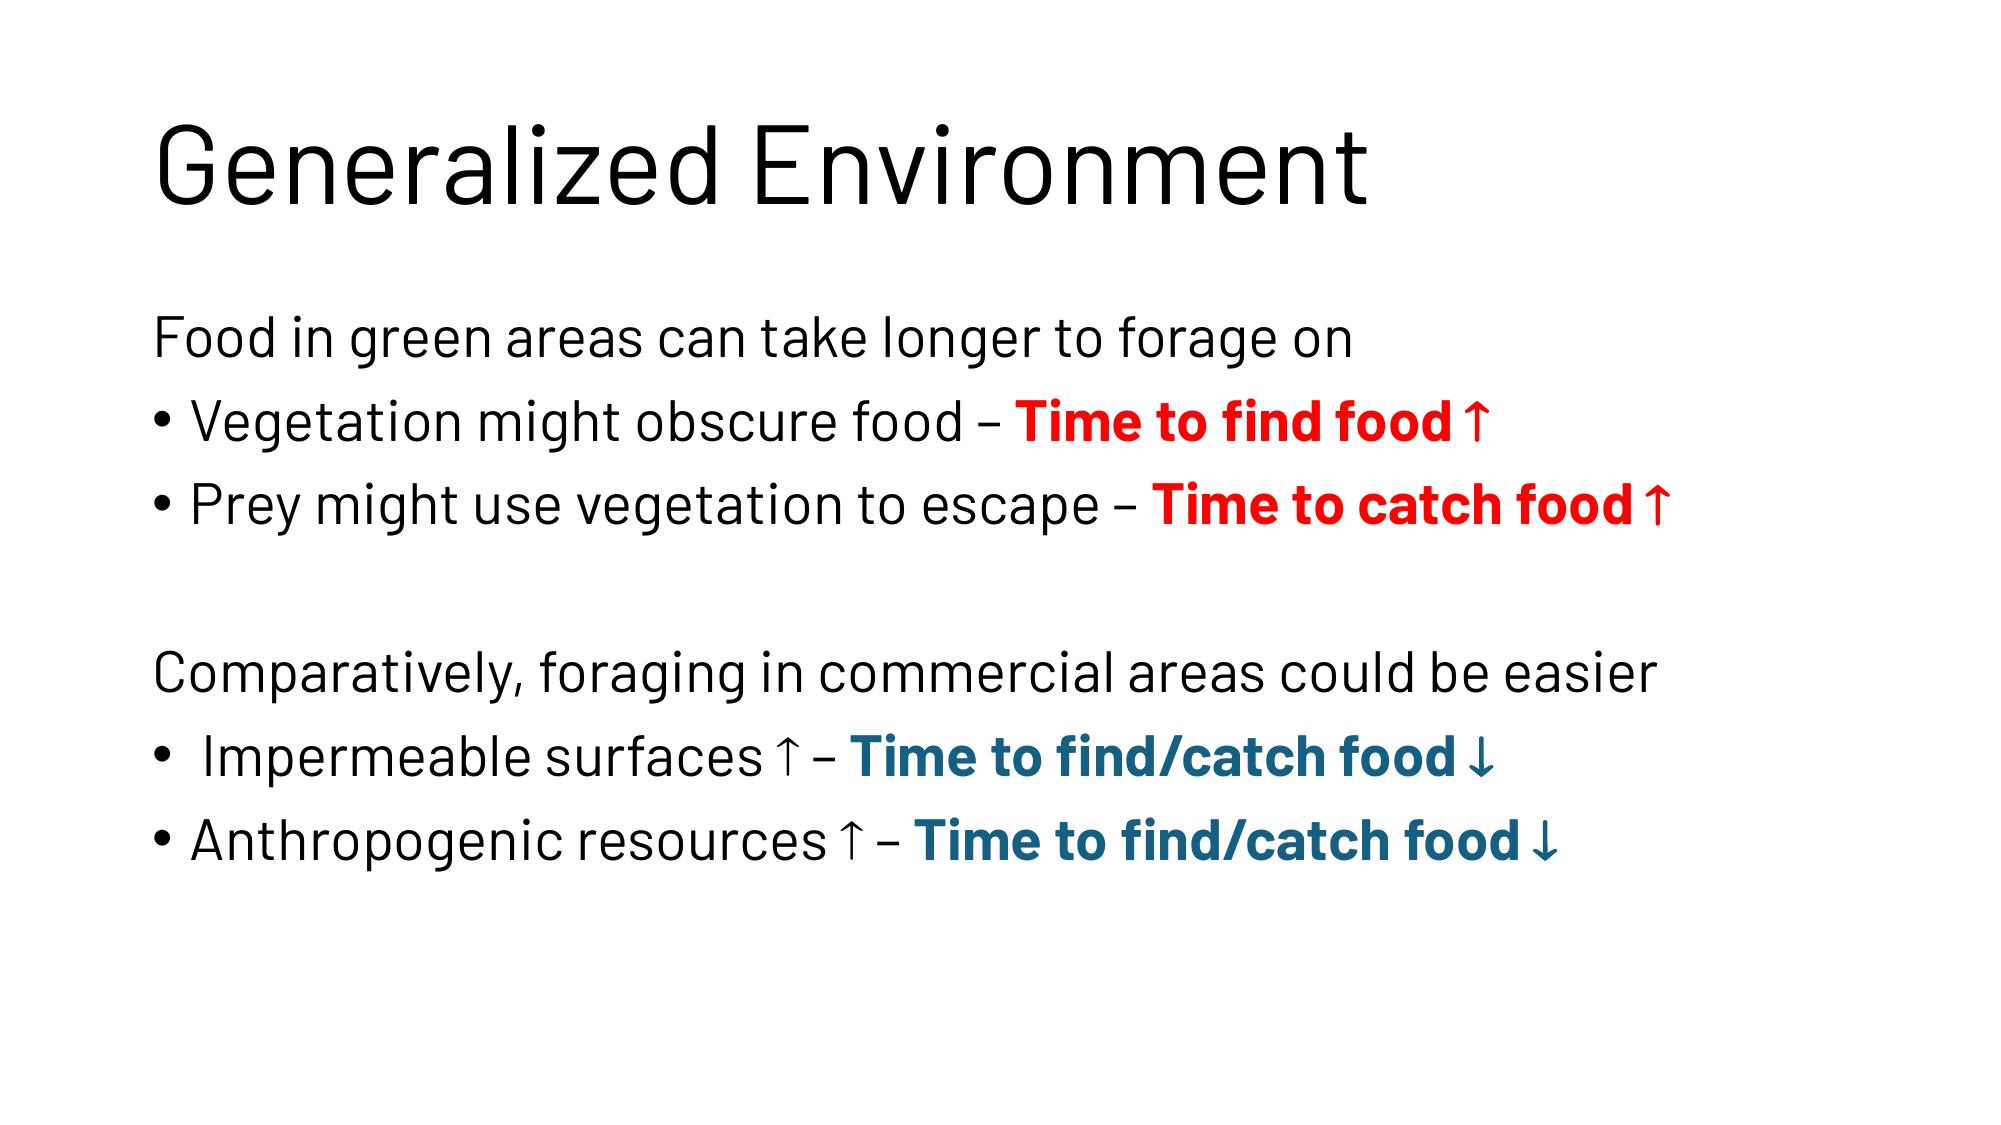

# Generalized Environment
Food in green areas can take longer to forage on
Vegetation might obscure food – Time to find food ↑
Prey might use vegetation to escape – Time to catch food ↑

Comparatively, foraging in commercial areas could be easier
 Impermeable surfaces ↑ – Time to find/catch food ↓
Anthropogenic resources ↑ – Time to find/catch food ↓